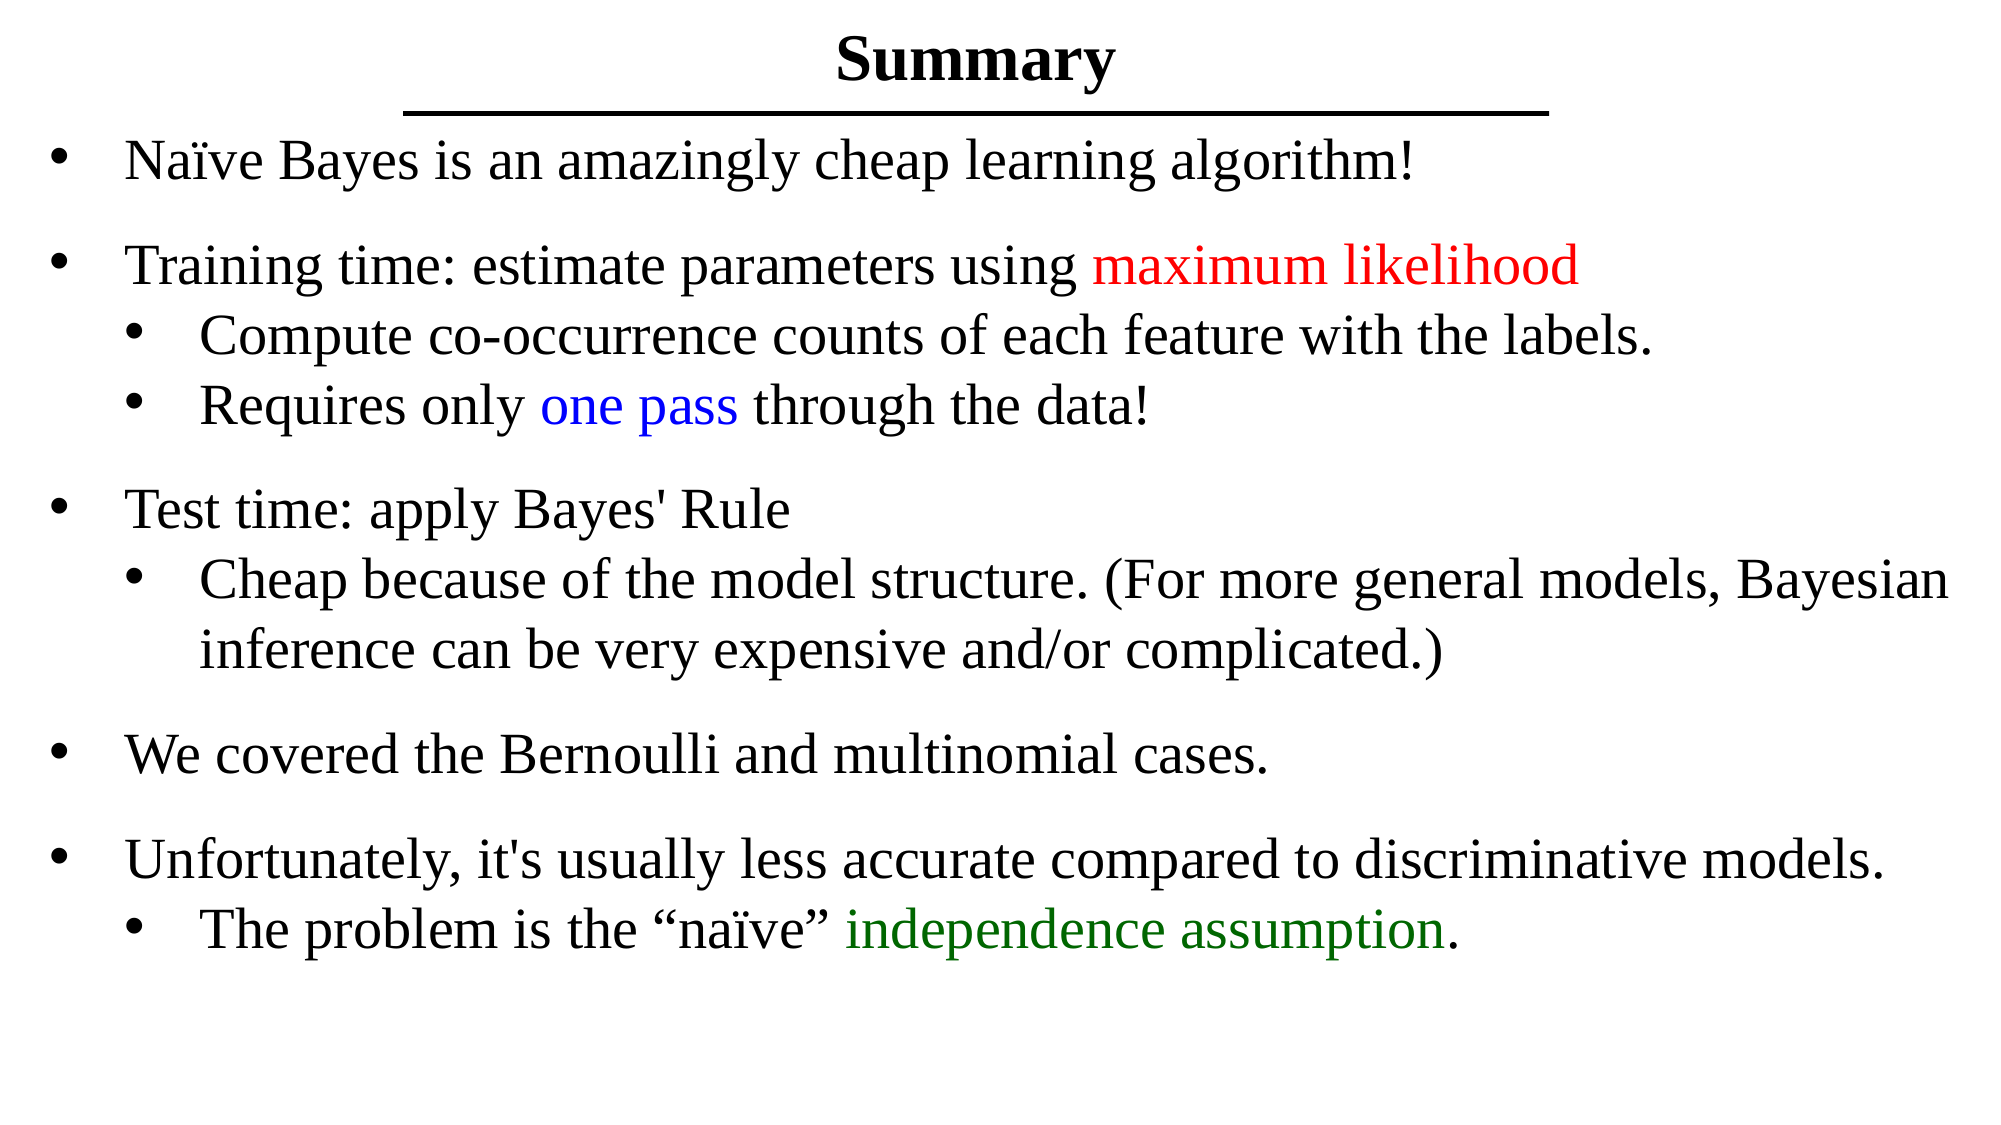

Summary
Naïve Bayes is an amazingly cheap learning algorithm!

Training time: estimate parameters using maximum likelihood
Compute co-occurrence counts of each feature with the labels.
Requires only one pass through the data!

Test time: apply Bayes' Rule
Cheap because of the model structure. (For more general models, Bayesian inference can be very expensive and/or complicated.)

We covered the Bernoulli and multinomial cases.

Unfortunately, it's usually less accurate compared to discriminative models.
The problem is the “naïve” independence assumption.